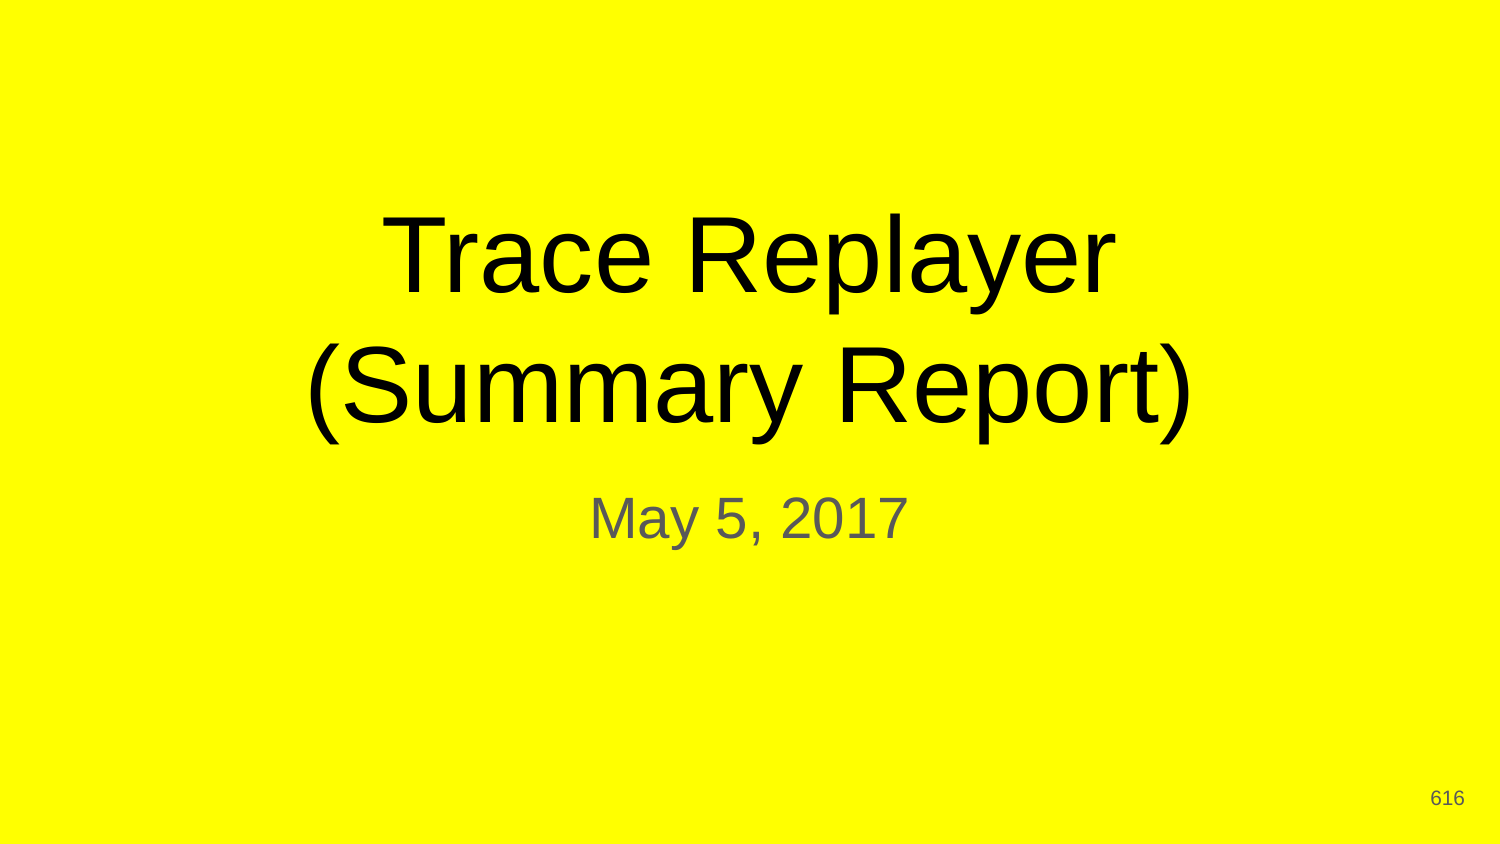

# Trace Replayer
(Summary Report)
May 5, 2017
616